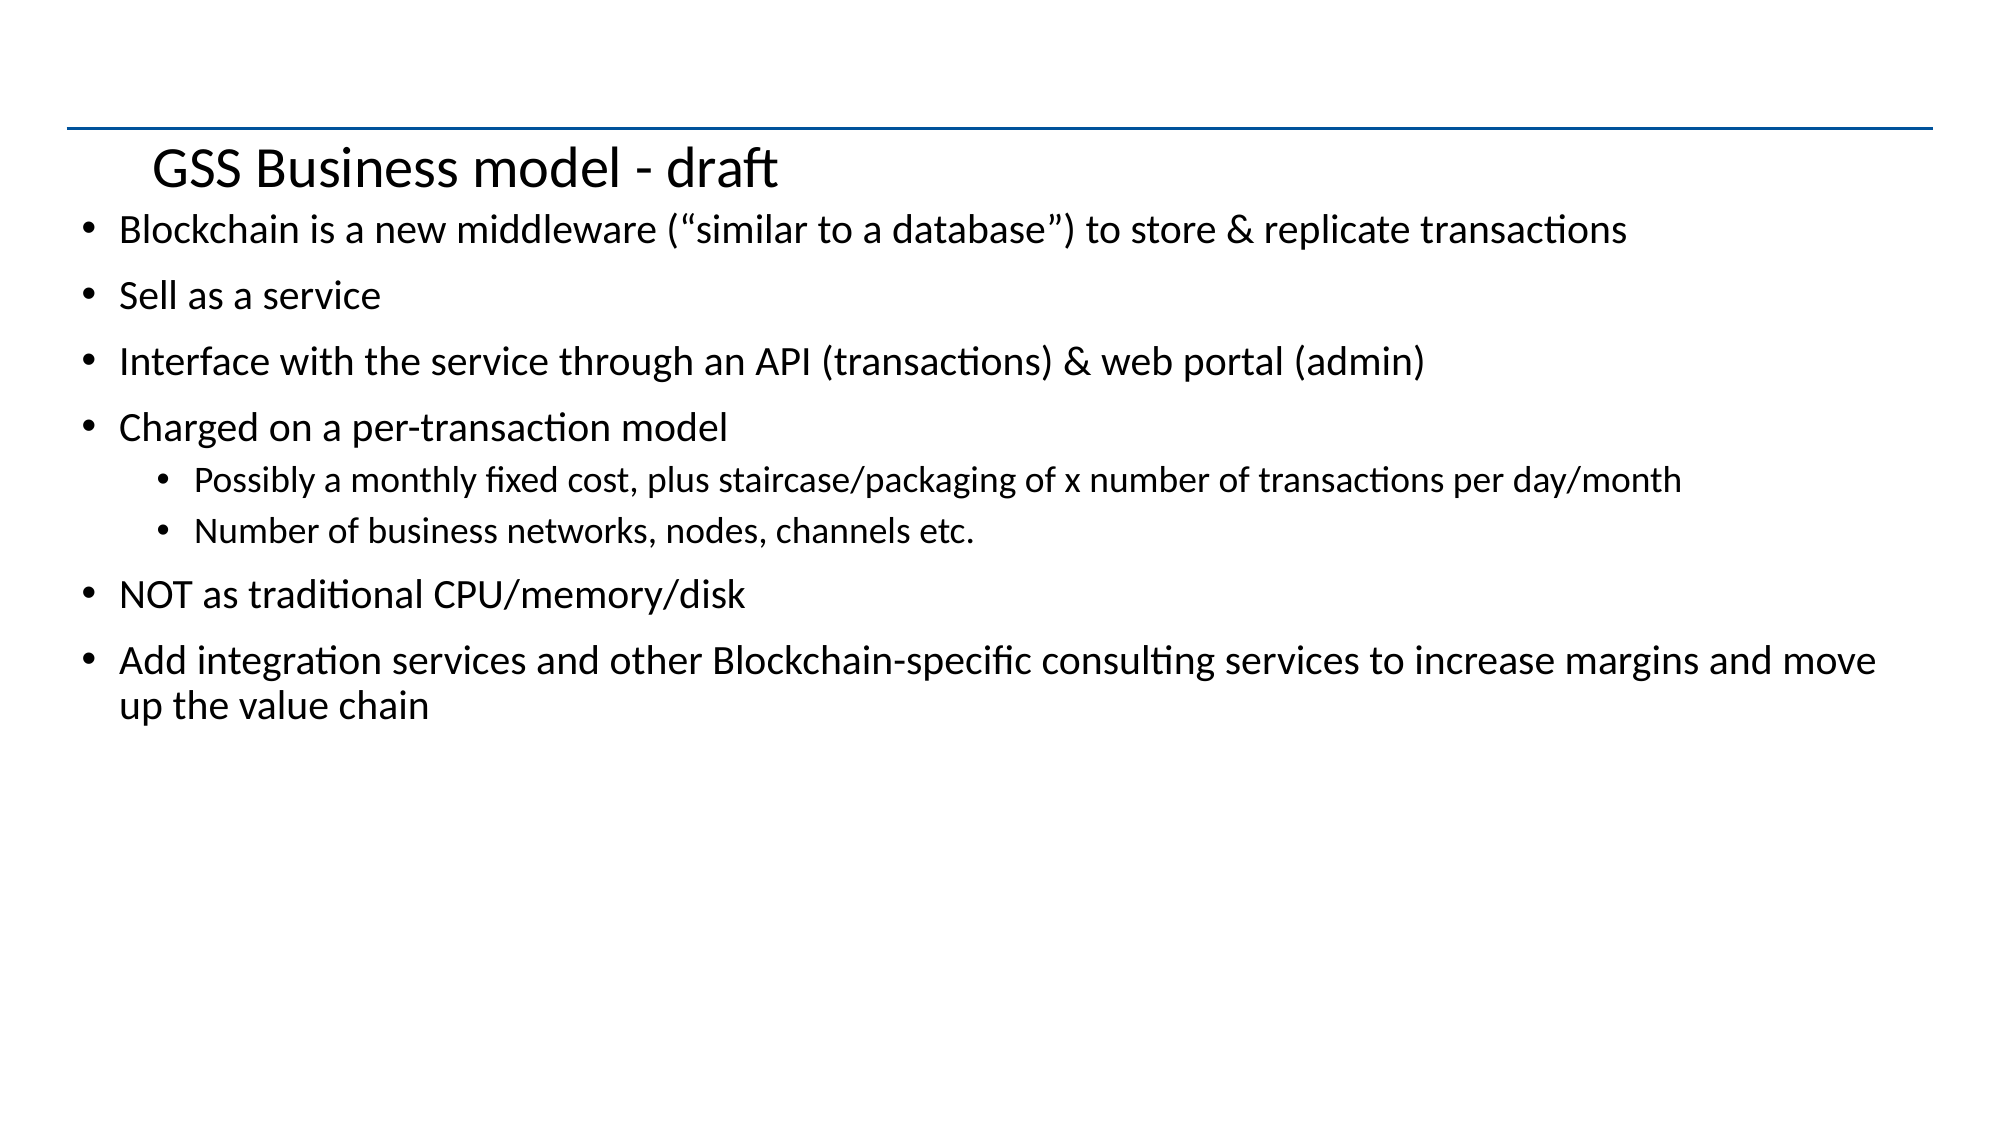

# GSS Business model - draft
Blockchain is a new middleware (“similar to a database”) to store & replicate transactions
Sell as a service
Interface with the service through an API (transactions) & web portal (admin)
Charged on a per-transaction model
Possibly a monthly fixed cost, plus staircase/packaging of x number of transactions per day/month
Number of business networks, nodes, channels etc.
NOT as traditional CPU/memory/disk
Add integration services and other Blockchain-specific consulting services to increase margins and move up the value chain